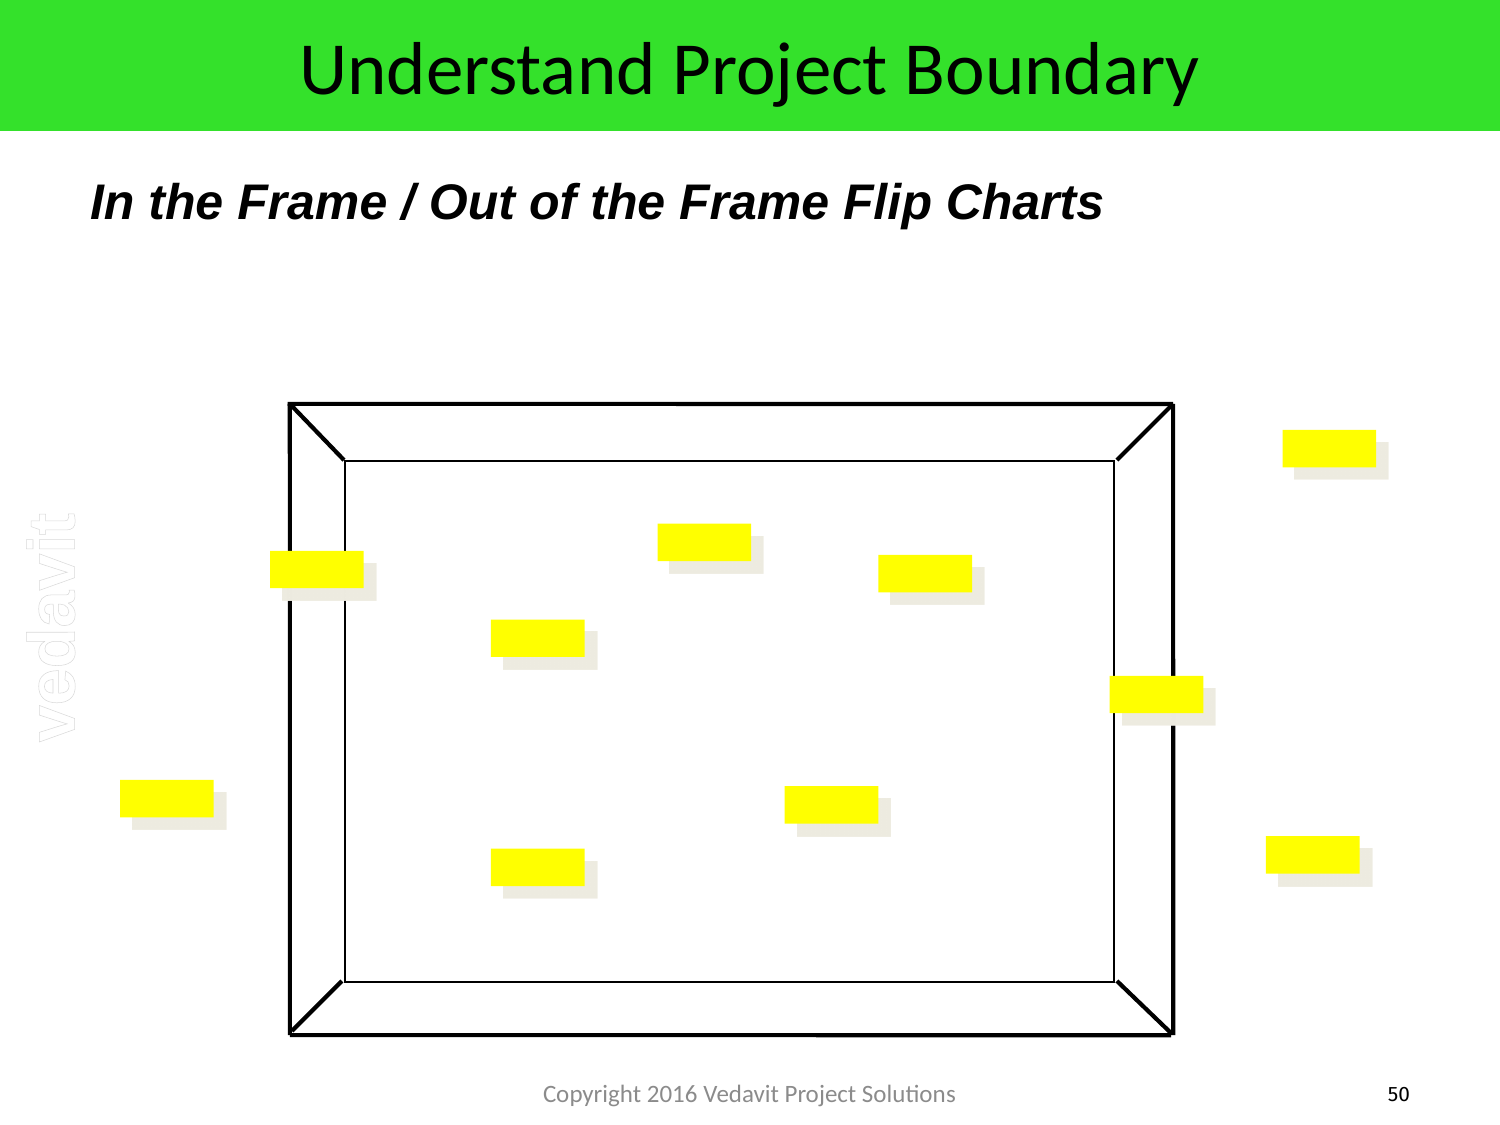

# Understand Project Boundary
In the Frame / Out of the Frame Flip Charts

Copyright 2016 Vedavit Project Solutions
50